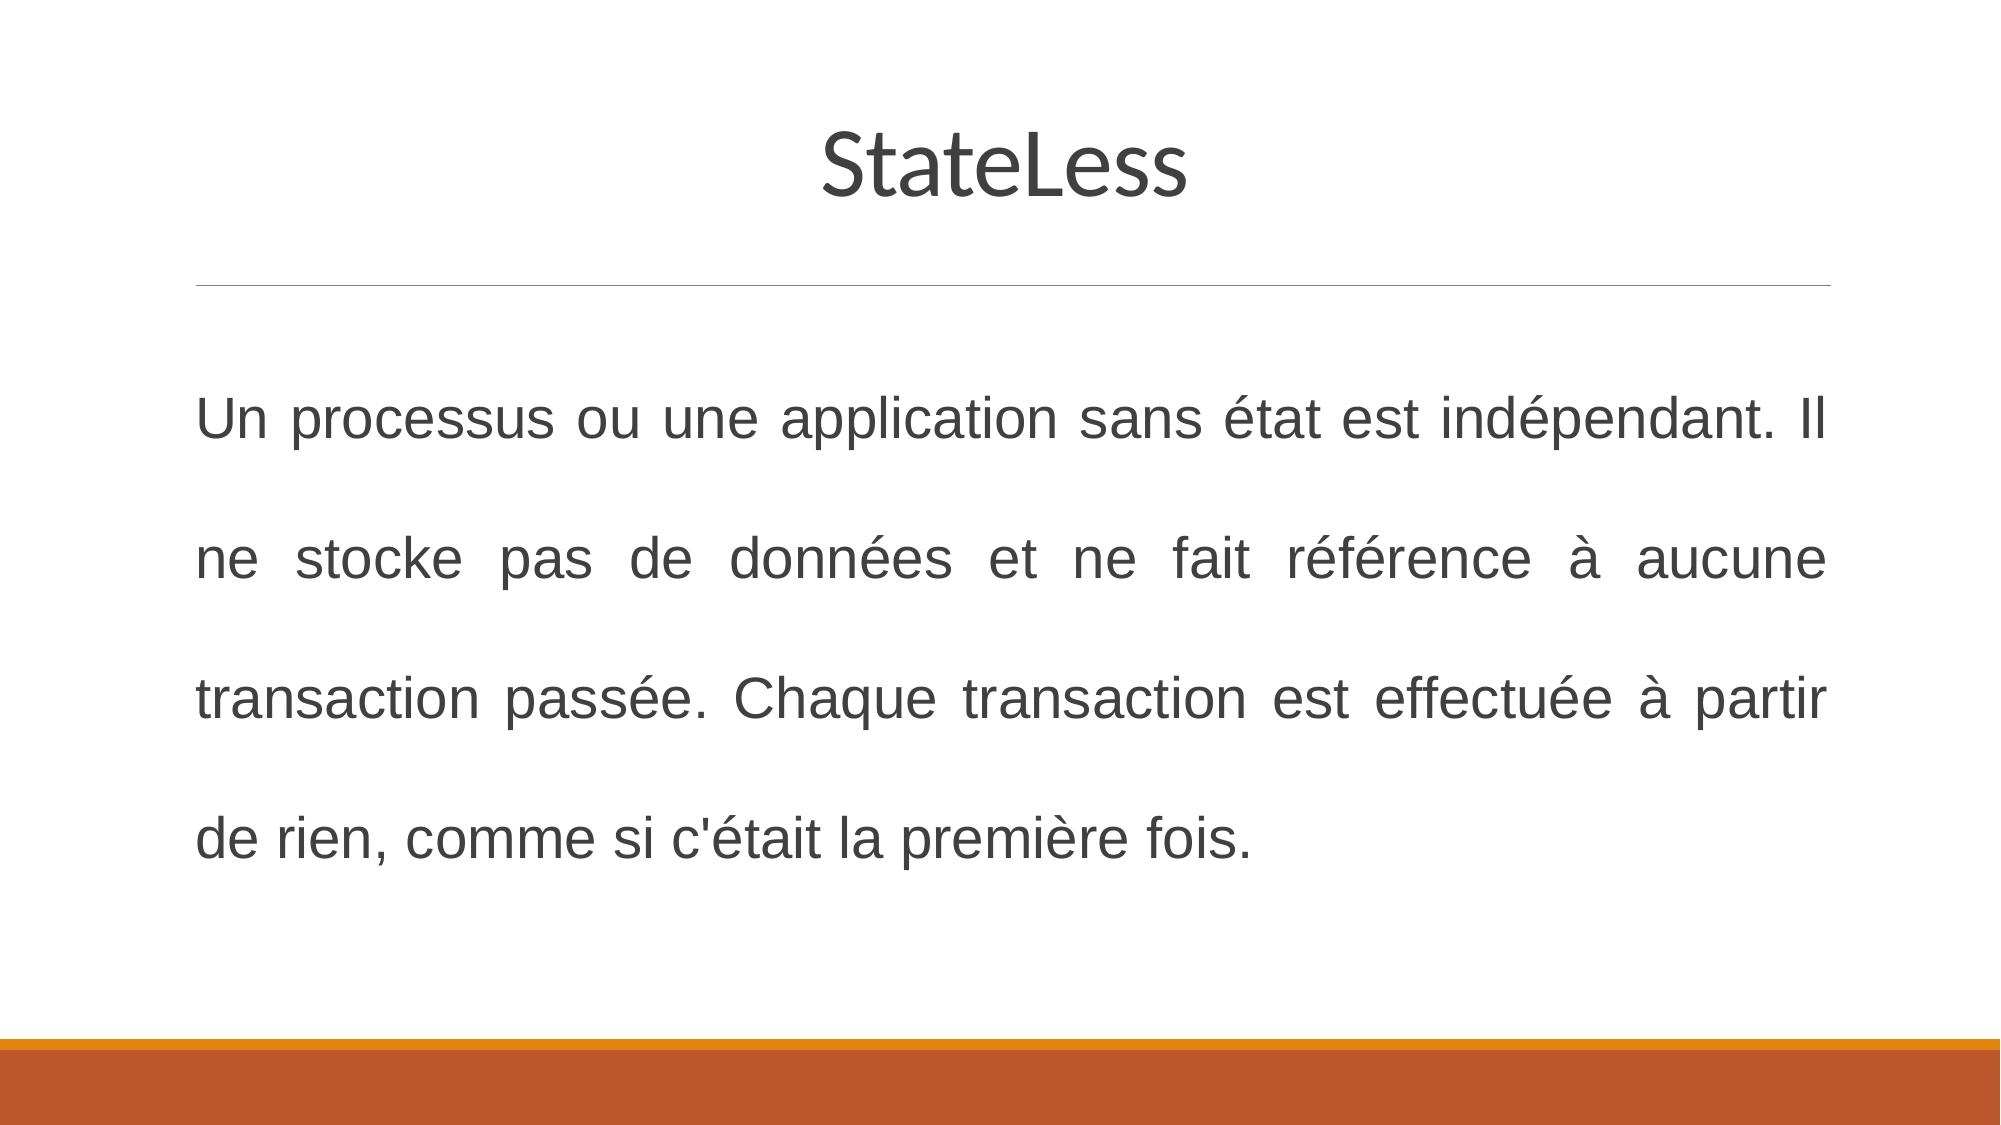

# StateLess
Un processus ou une application sans état est indépendant. Il ne stocke pas de données et ne fait référence à aucune transaction passée. Chaque transaction est effectuée à partir de rien, comme si c'était la première fois.